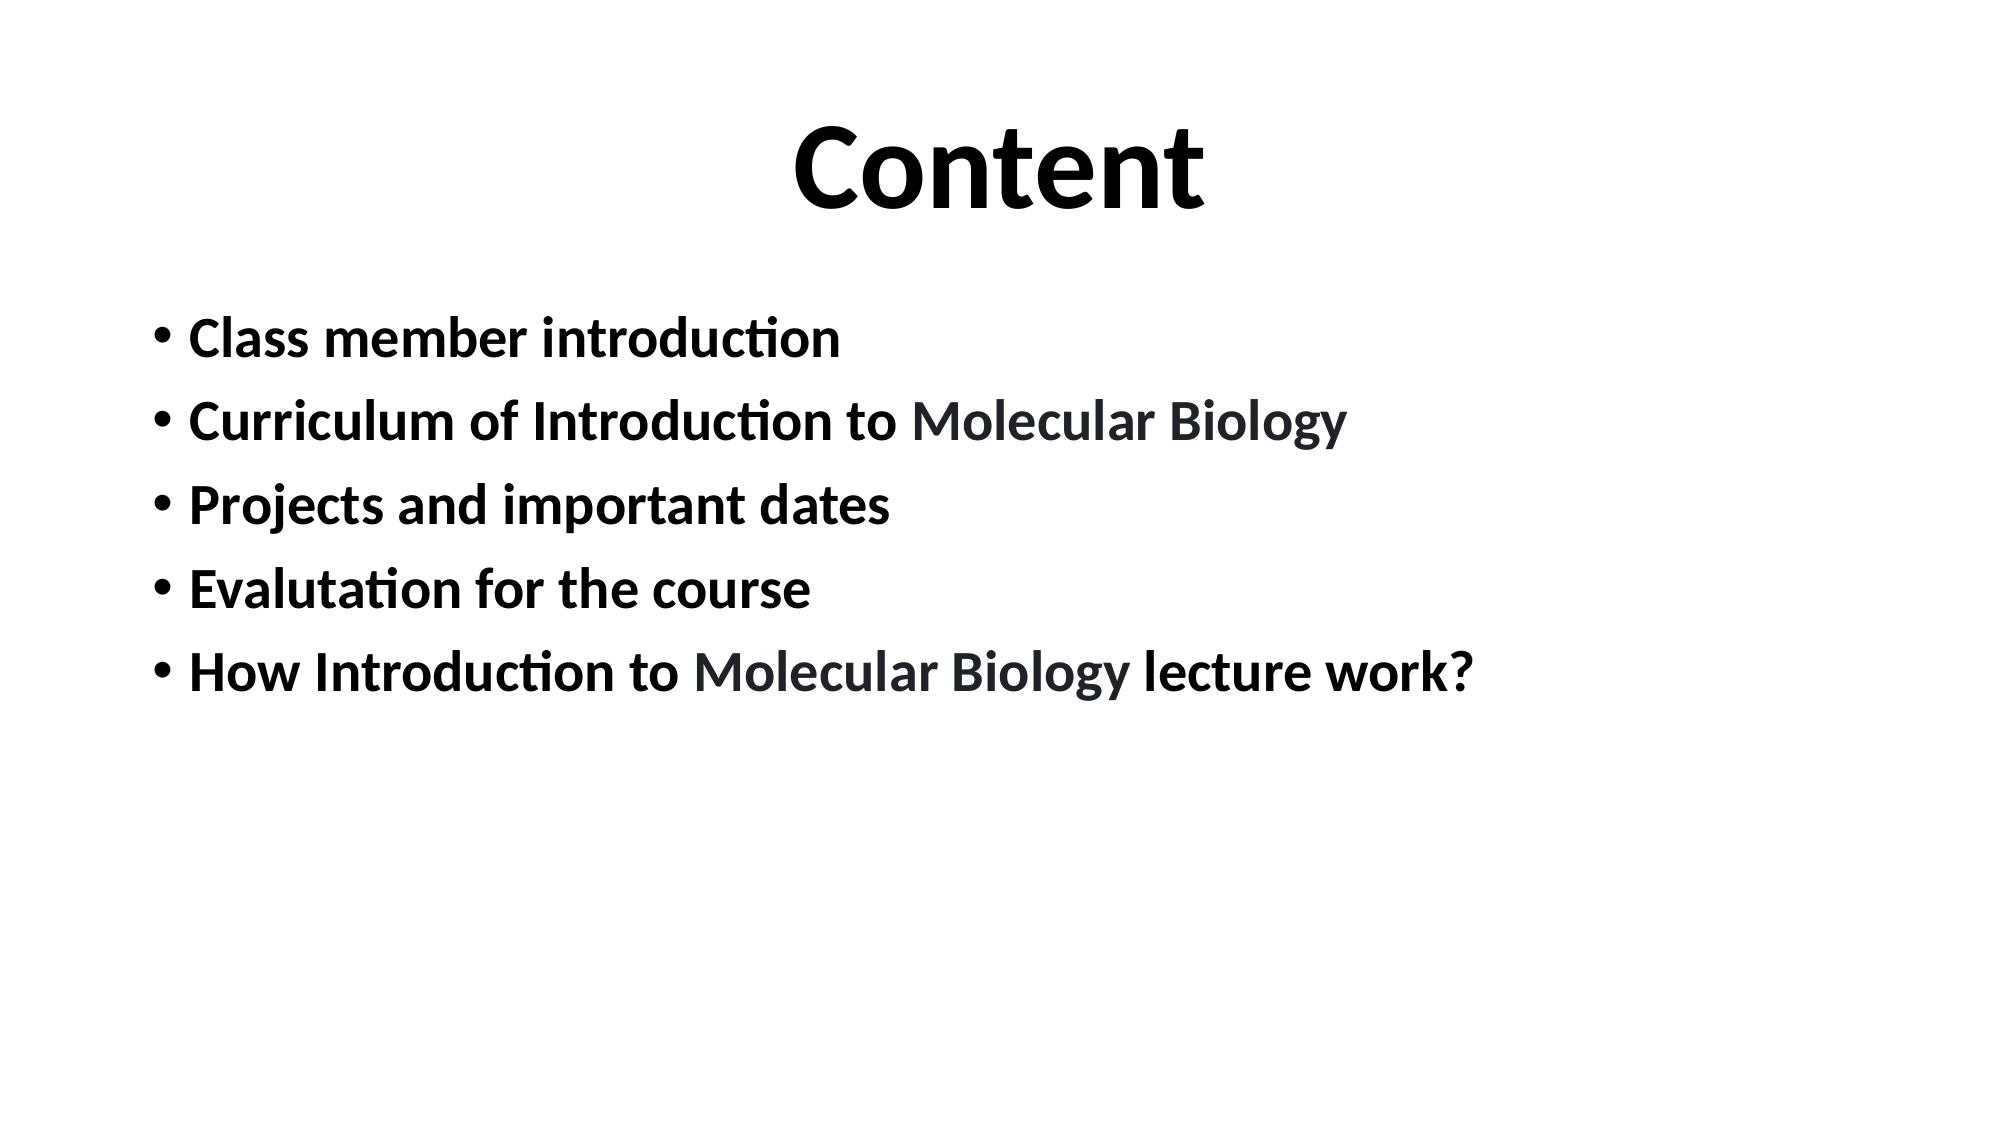

# Content
Class member introduction
Curriculum of Introduction to Molecular Biology
Projects and important dates
Evalutation for the course
How Introduction to Molecular Biology lecture work?